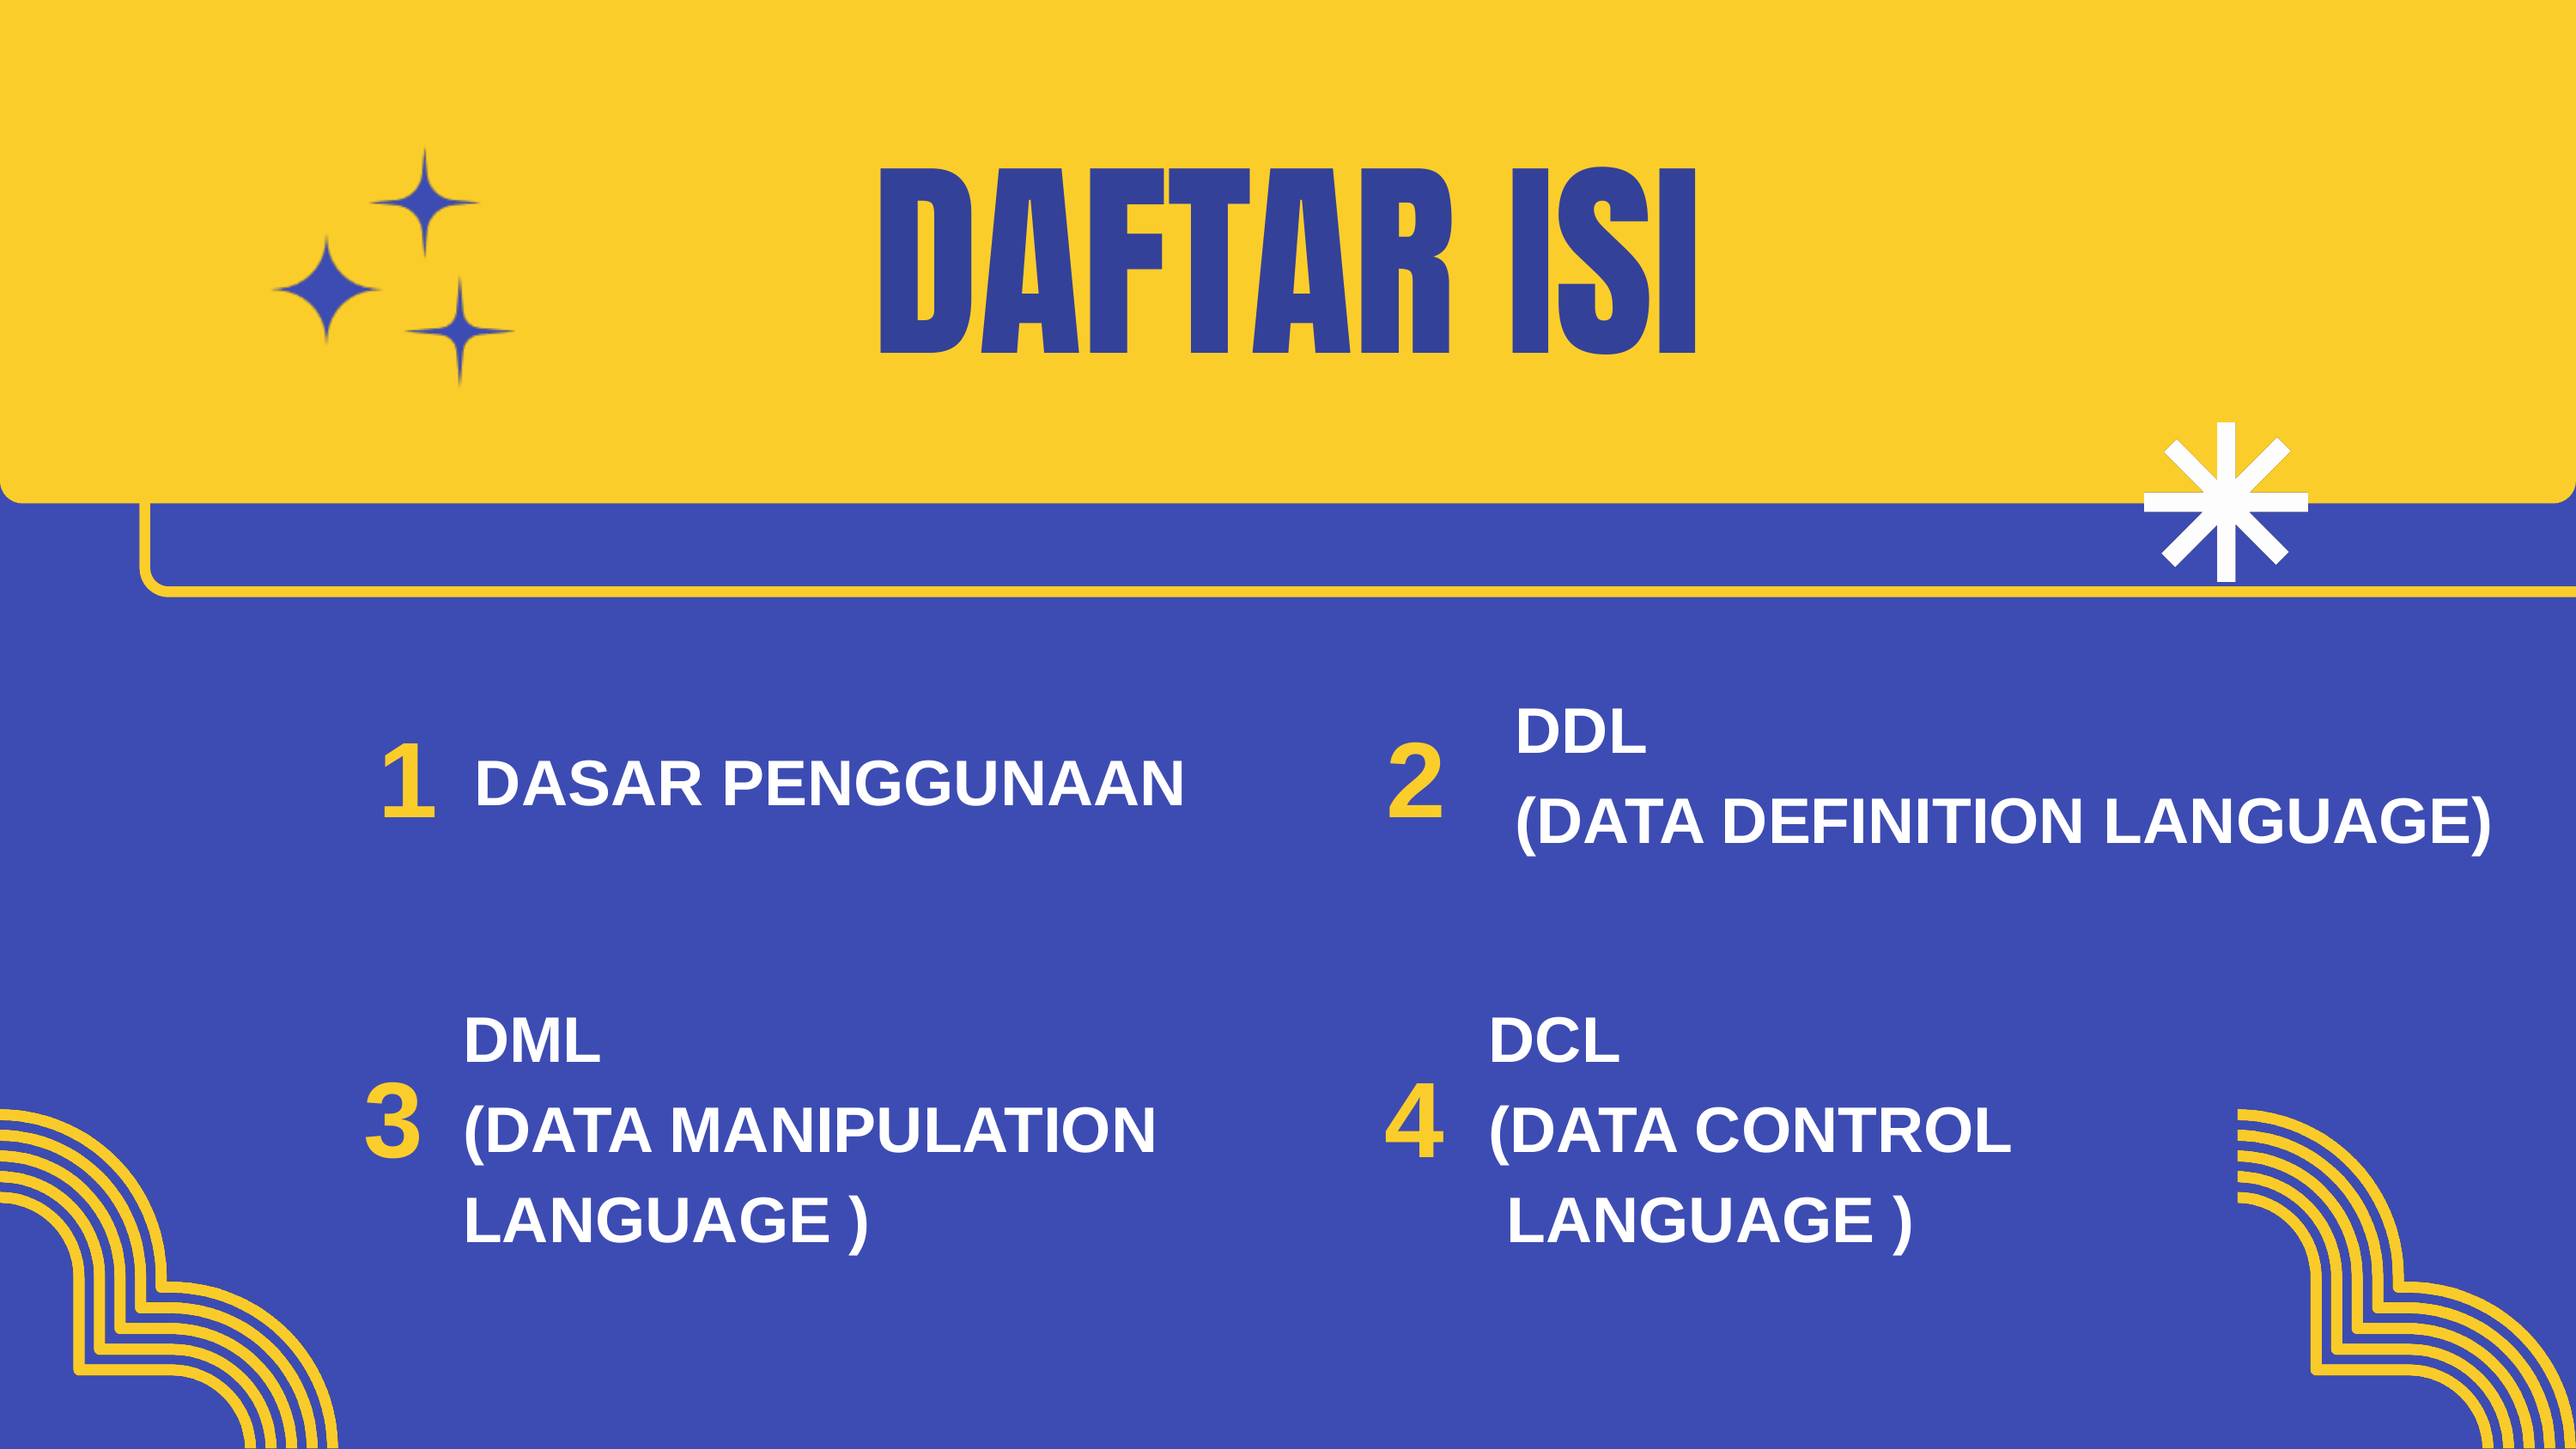

DAFTAR ISI

DDL
(DATA DEFINITION LANGUAGE)
1
2
DASAR PENGGUNAAN
DML
(DATA MANIPULATION LANGUAGE )
DCL
(DATA CONTROL
 LANGUAGE )
3
4